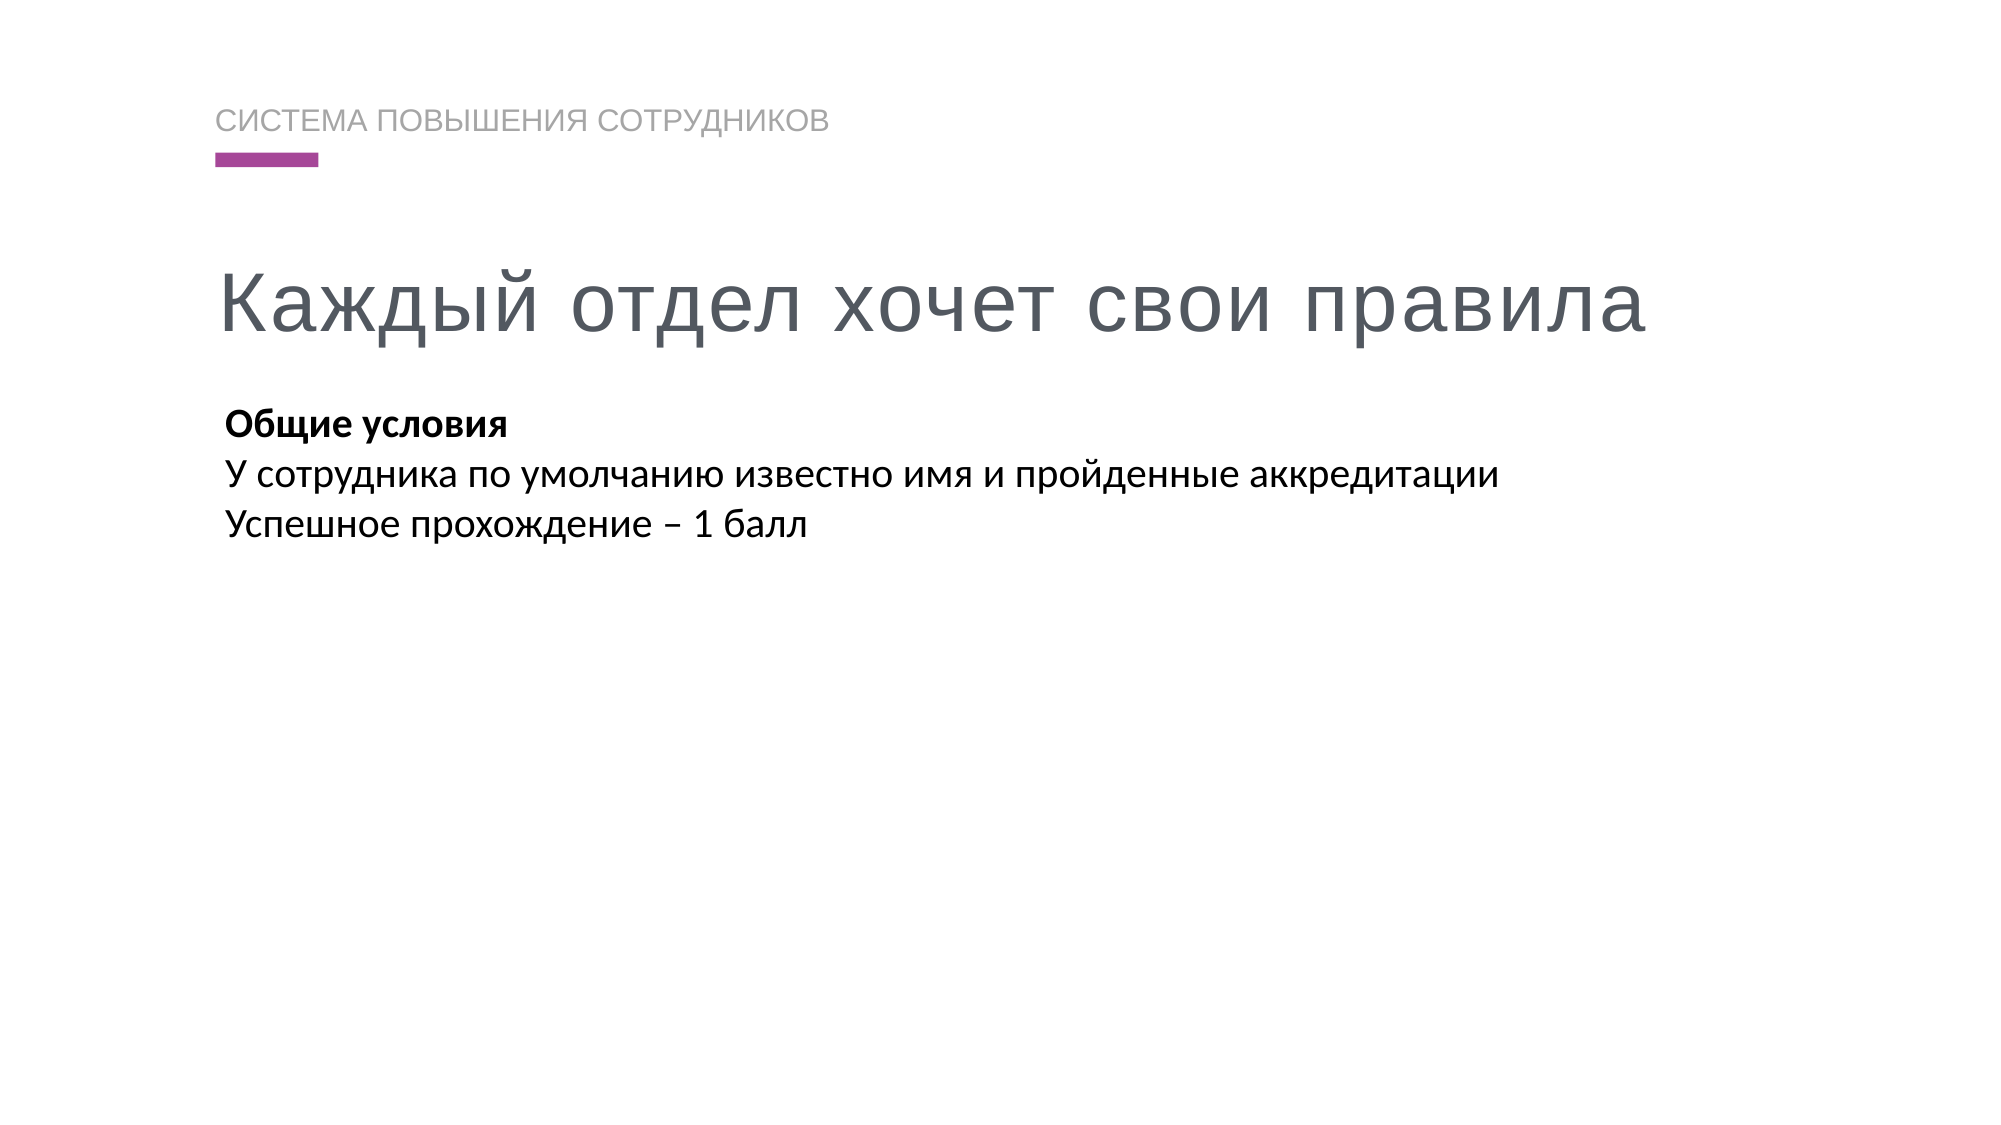

ТЗ разработчикам
Система повышения сотрудников

Каждый отдел хочет свои правила
Общие условия
У сотрудника по умолчанию известно имя и пройденные аккредитации
Успешное прохождение – 1 балл